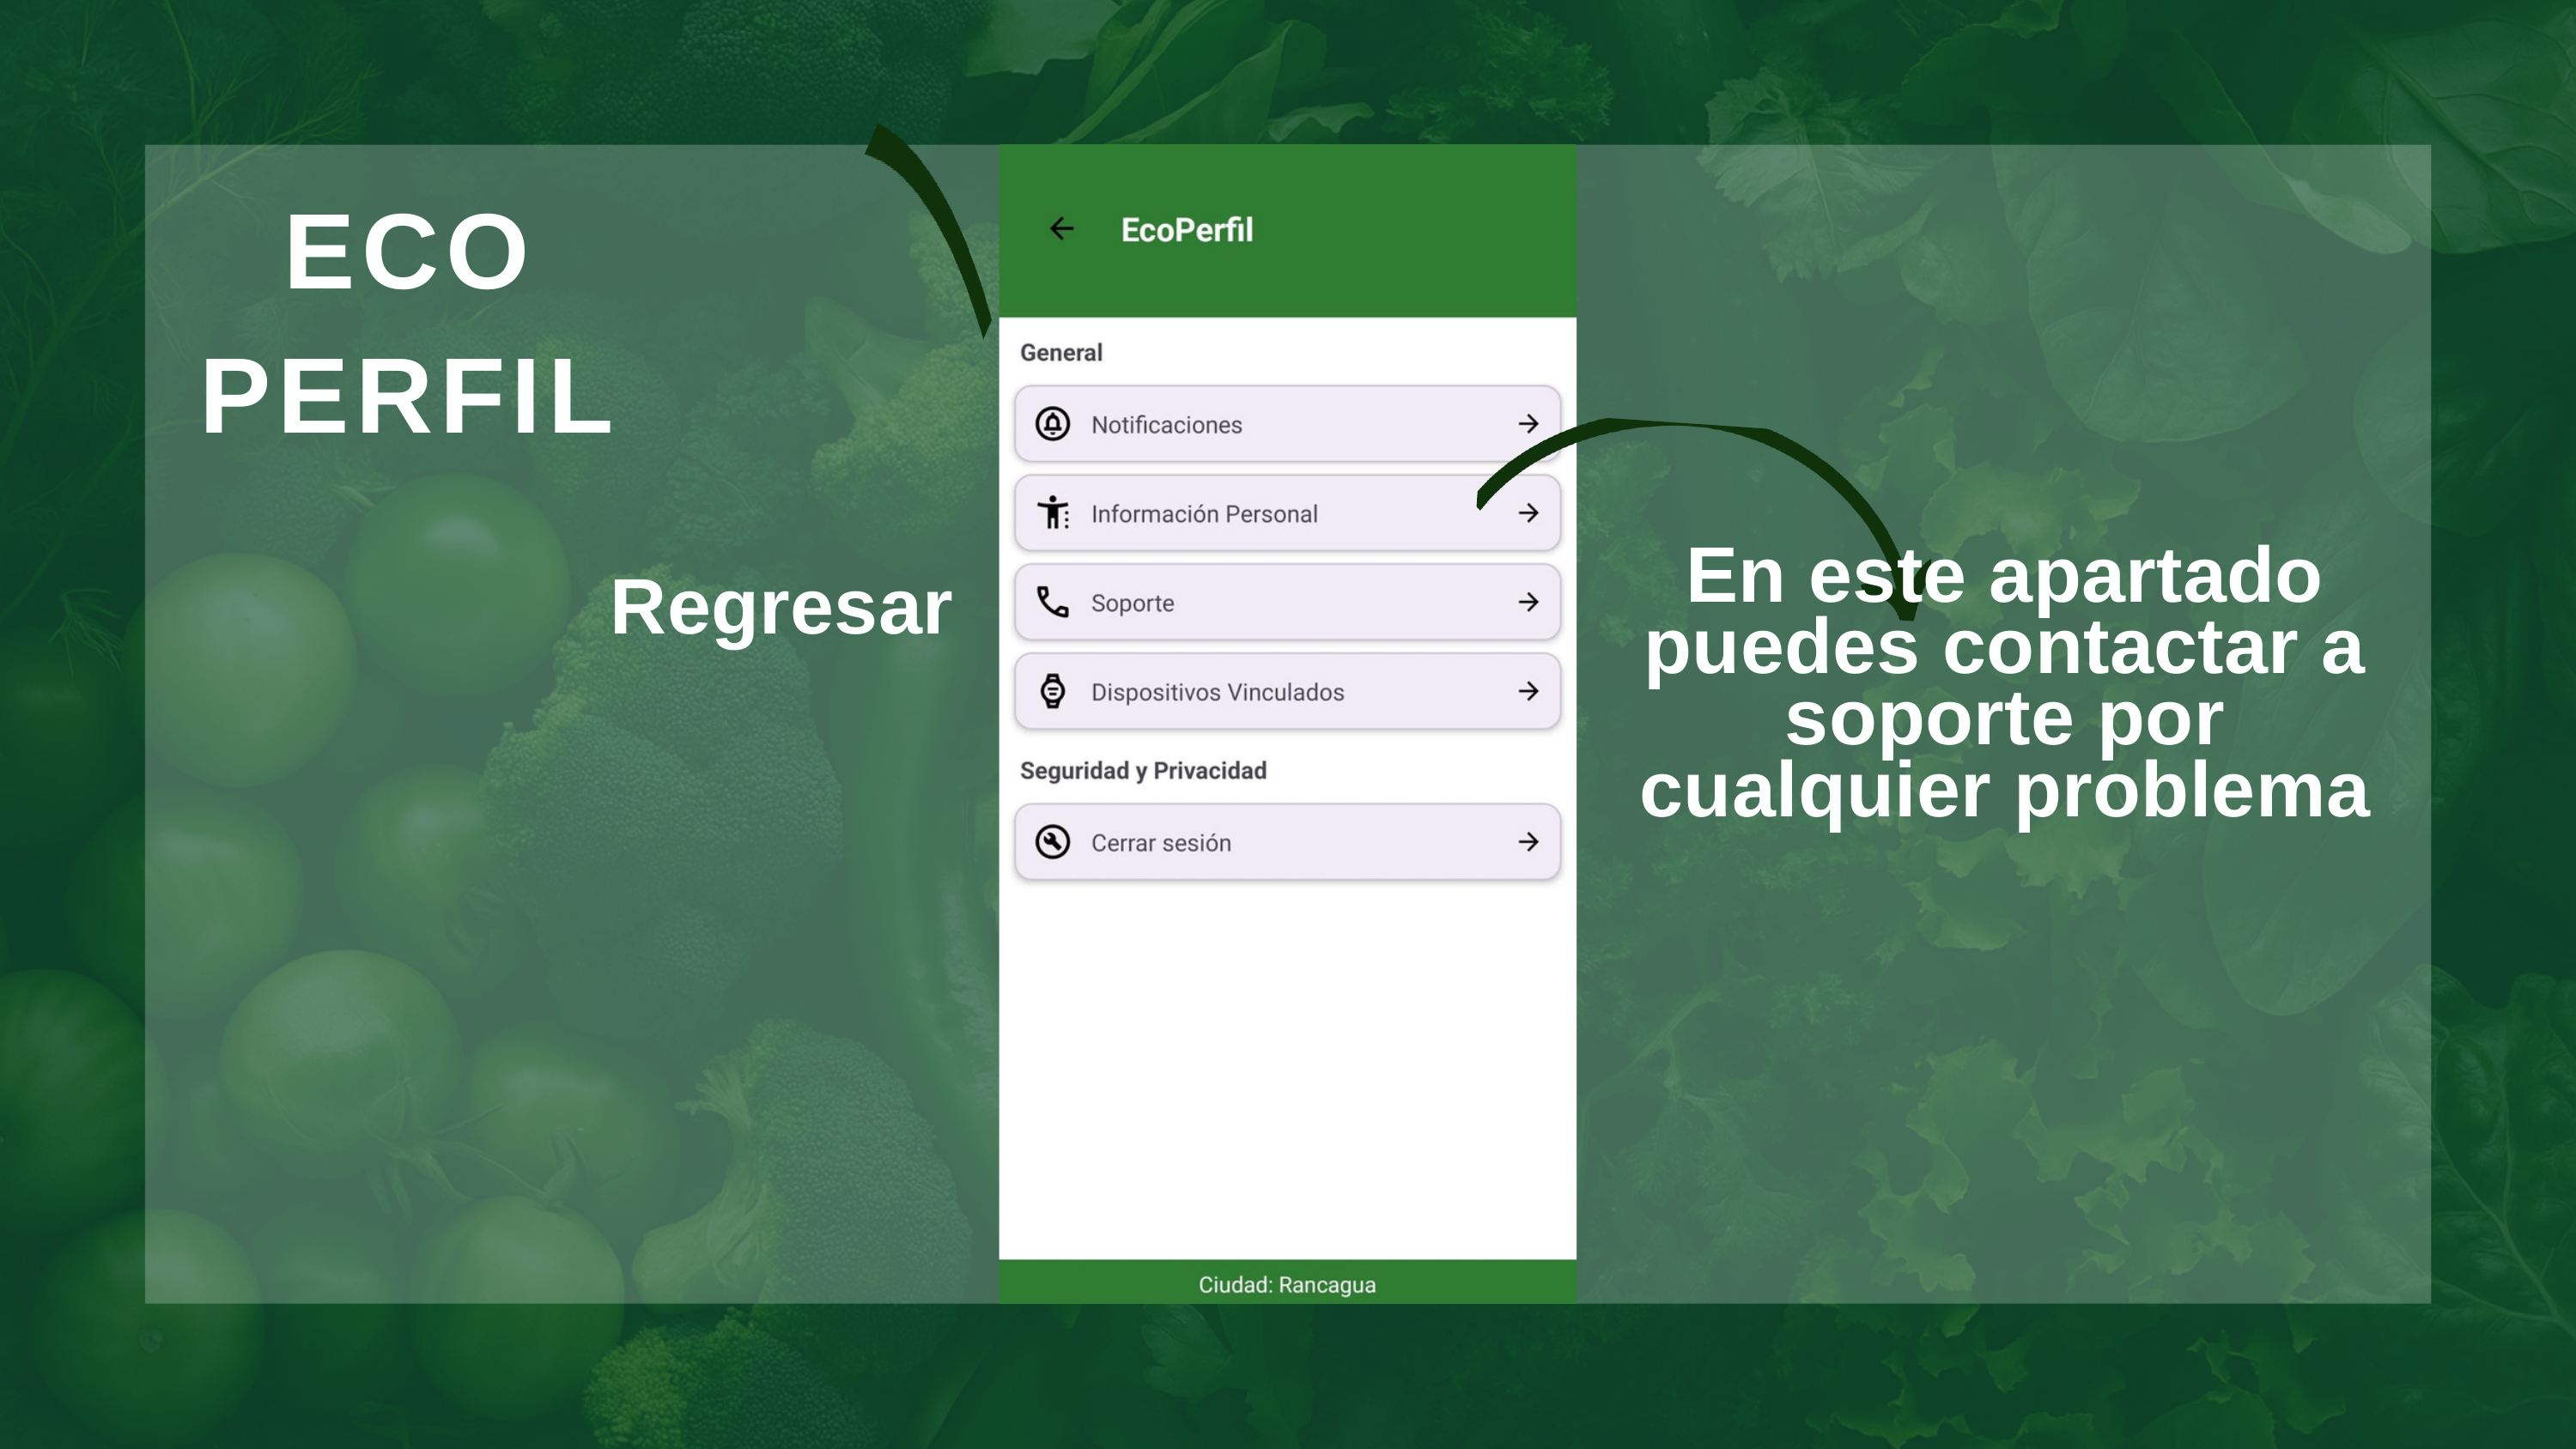

ECO
PERFIL

En este apartado puedes contactar a soporte por cualquier problema
Regresar